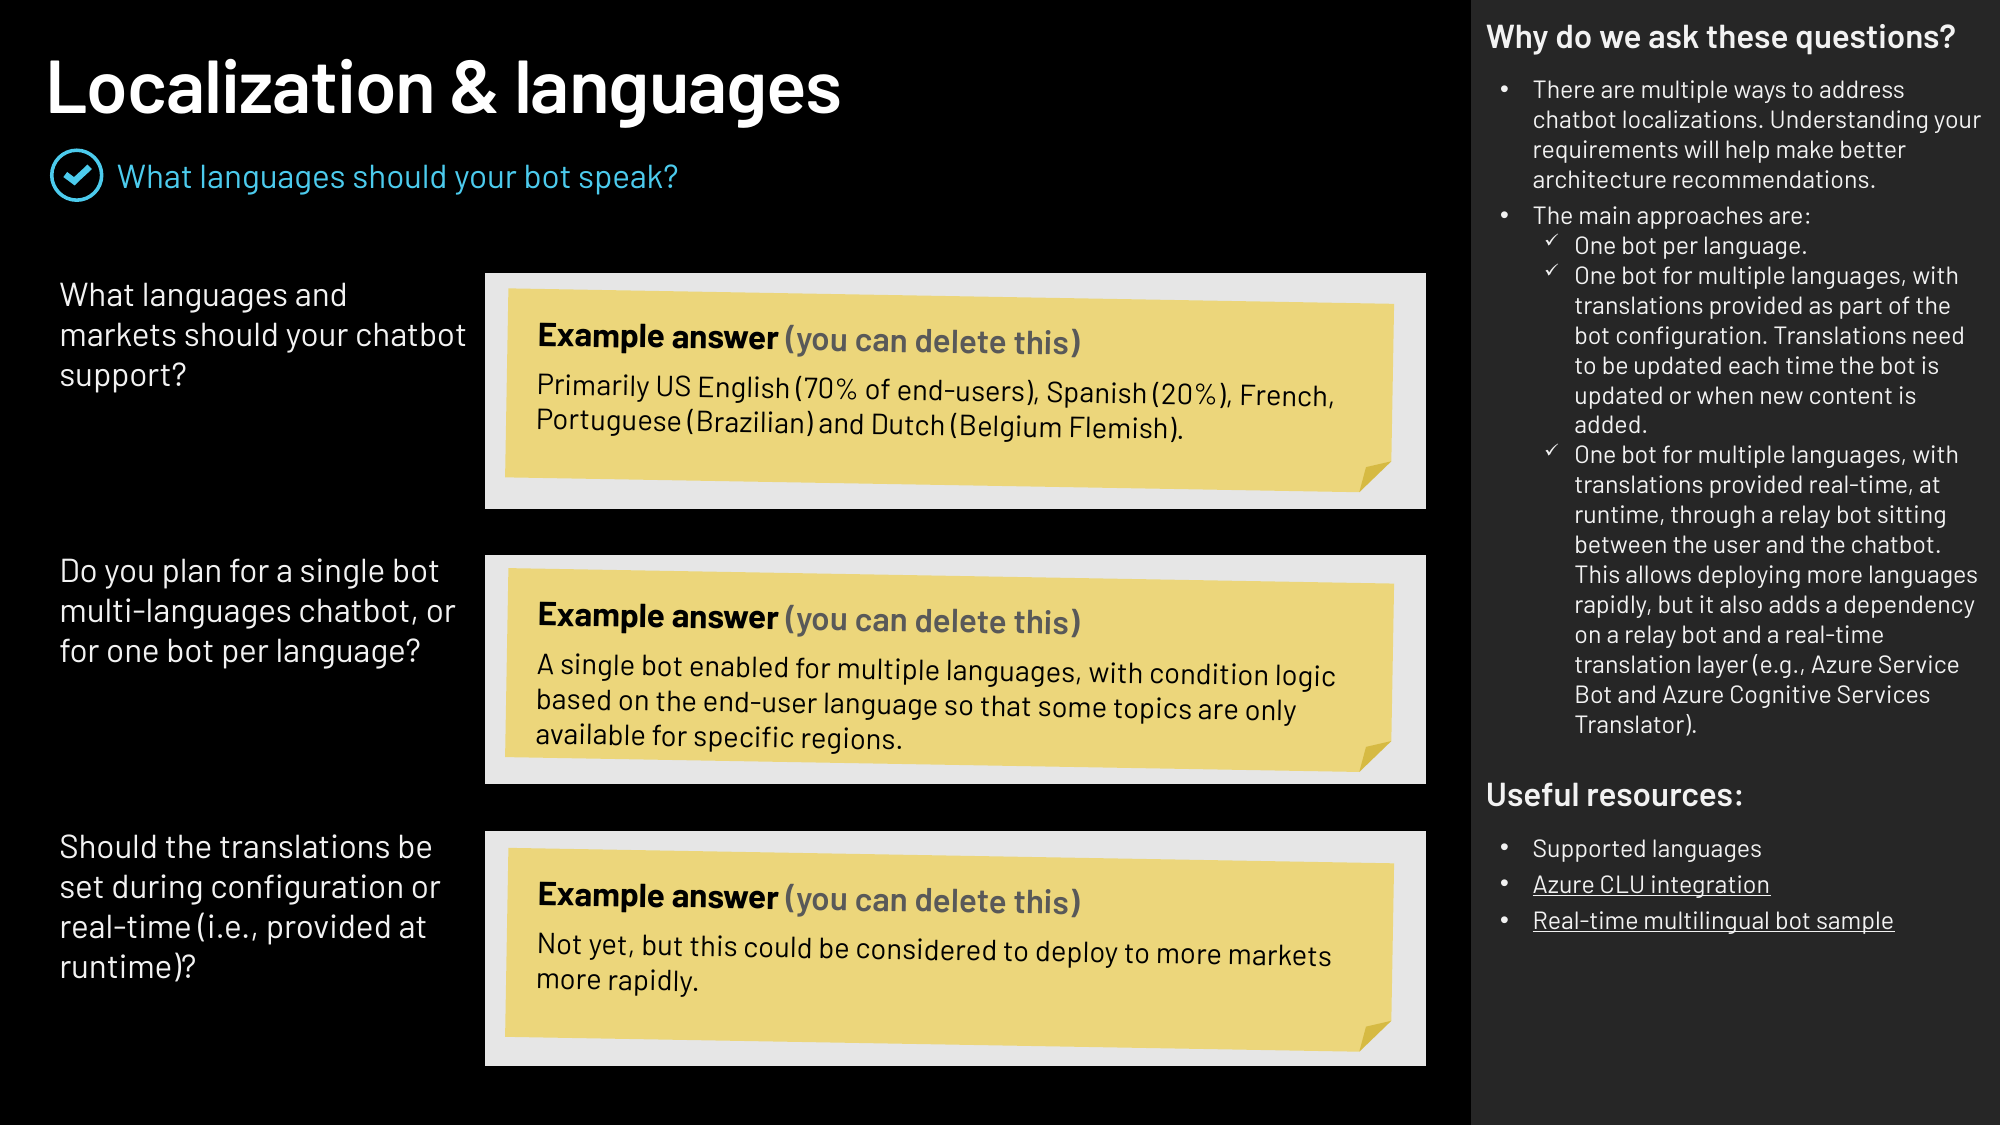

Why do we ask these questions?
There are multiple ways to address chatbot localizations. Understanding your requirements will help make better architecture recommendations.
The main approaches are:
One bot per language.
One bot for multiple languages, with translations provided as part of the bot configuration. Translations need to be updated each time the bot is updated or when new content is added.
One bot for multiple languages, with translations provided real-time, at runtime, through a relay bot sitting between the user and the chatbot. This allows deploying more languages rapidly, but it also adds a dependency on a relay bot and a real-time translation layer (e.g., Azure Service Bot and Azure Cognitive Services Translator).

Useful resources:
Supported languages
Azure CLU integration
Real-time multilingual bot sample
Localization & languages
What languages should your bot speak?
| What languages and markets should your chatbot support? |  |
| --- | --- |
|  |  |
| Do you plan for a single bot multi-languages chatbot, or for one bot per language? |  |
|  |  |
| Should the translations be set during configuration or real-time (i.e., provided at runtime)? |  |
Example answer (you can delete this)
Primarily US English (70% of end-users), Spanish (20%), French, Portuguese (Brazilian) and Dutch (Belgium Flemish).
Example answer (you can delete this)
A single bot enabled for multiple languages, with condition logic based on the end-user language so that some topics are only available for specific regions.
Example answer (you can delete this)
Not yet, but this could be considered to deploy to more markets more rapidly.